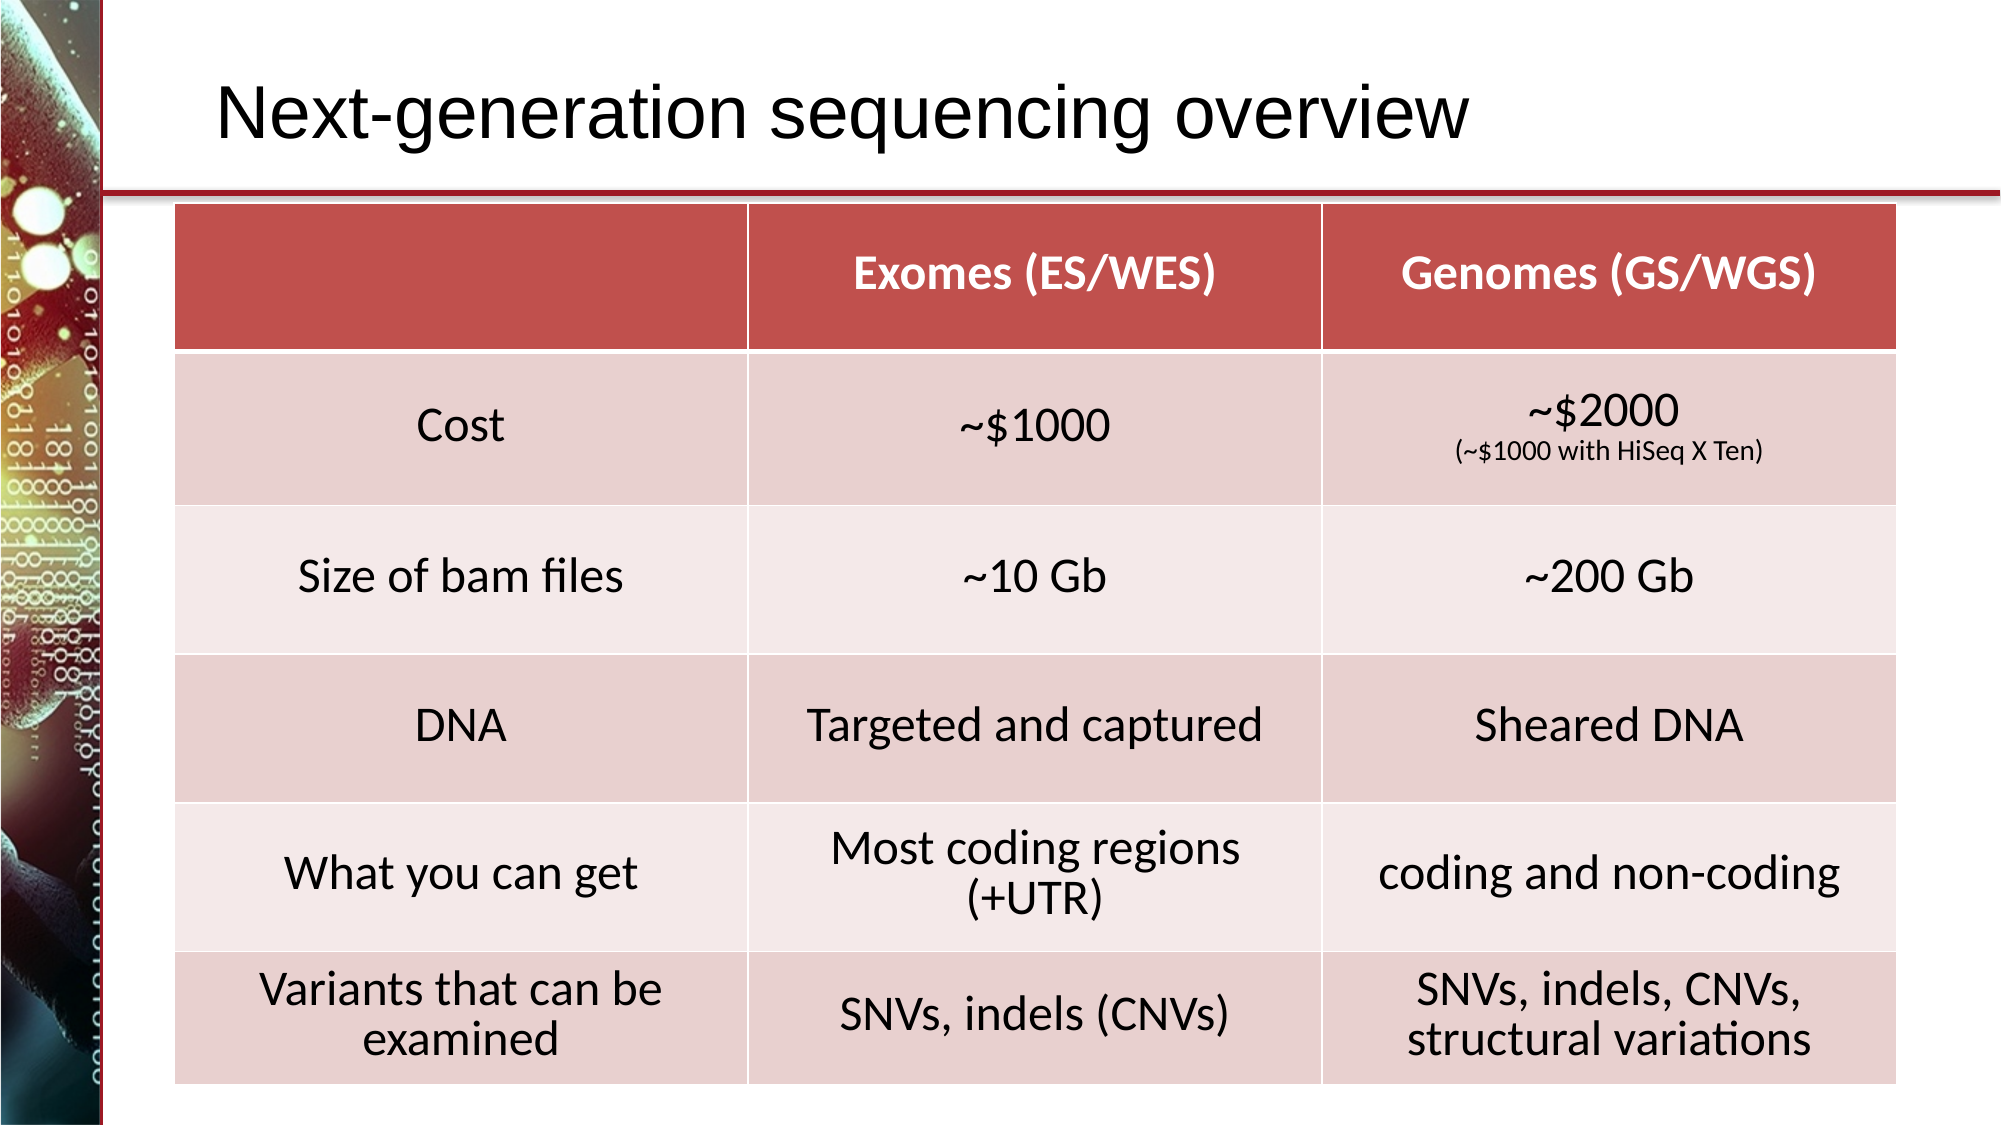

# Next-generation sequencing overview
|  | Exomes (ES/WES) | Genomes (GS/WGS) |
| --- | --- | --- |
| Cost | ~$1000 | ~$2000 (~$1000 with HiSeq X Ten) |
| Size of bam files | ~10 Gb | ~200 Gb |
| DNA | Targeted and captured | Sheared DNA |
| What you can get | Most coding regions (+UTR) | coding and non-coding |
| Variants that can be examined | SNVs, indels (CNVs) | SNVs, indels, CNVs, structural variations |